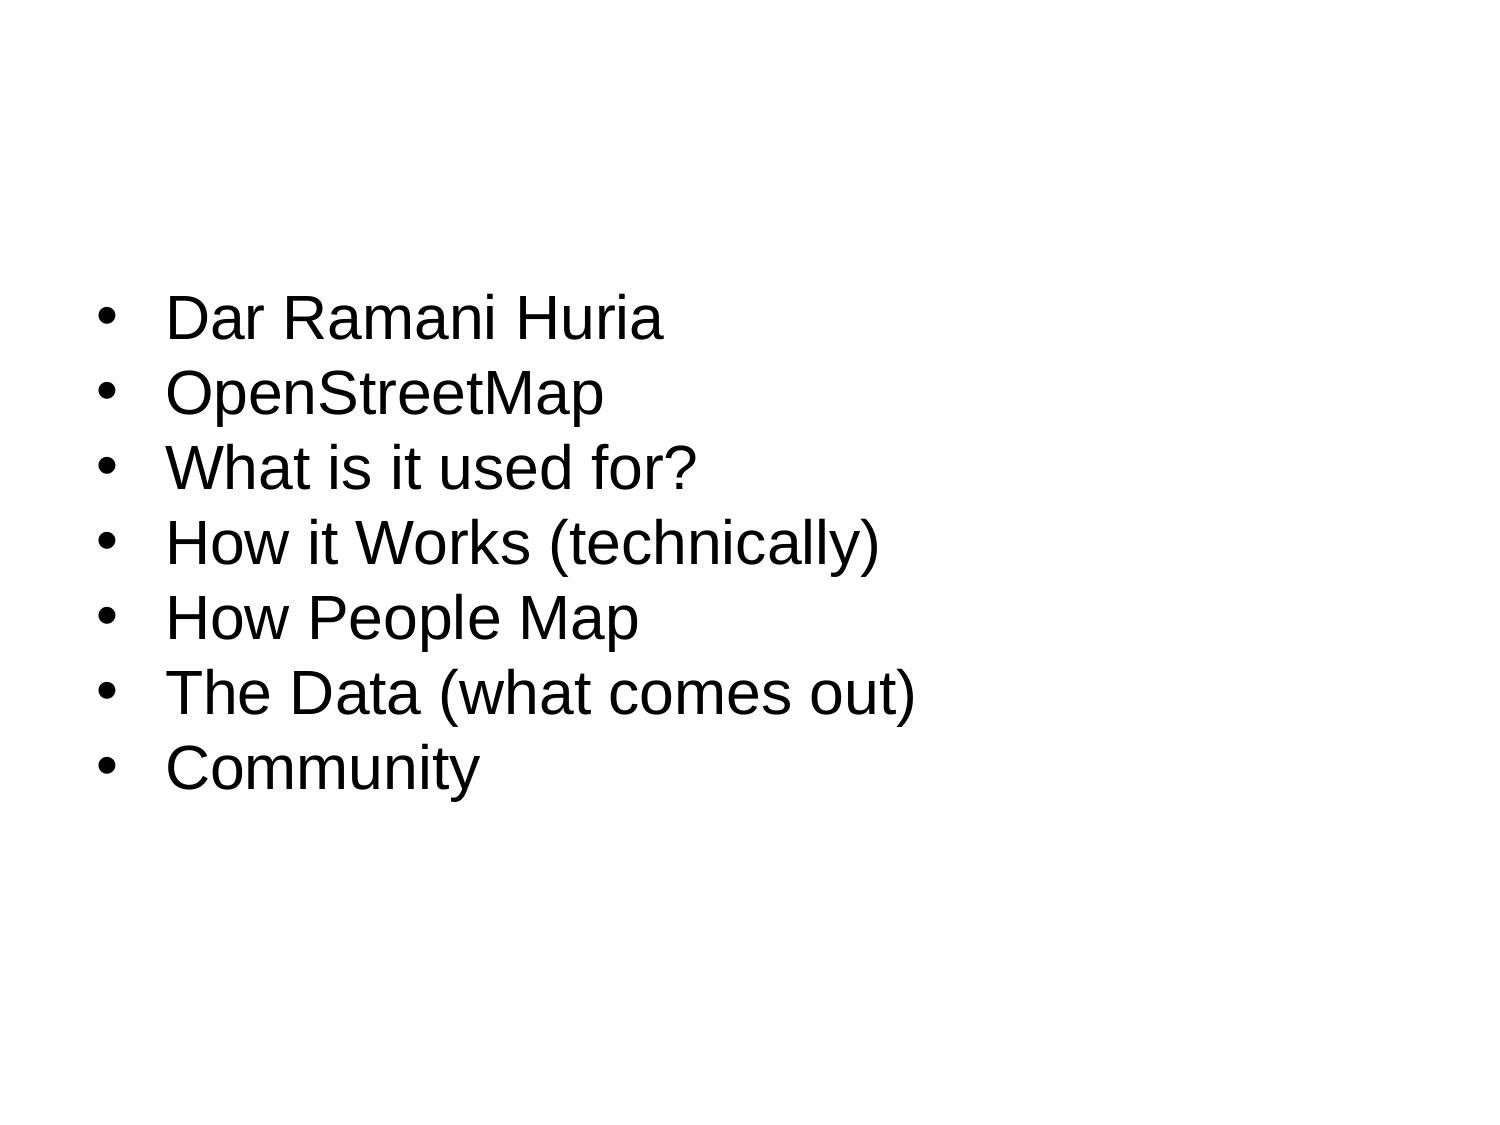

#
Dar Ramani Huria
OpenStreetMap
What is it used for?
How it Works (technically)
How People Map
The Data (what comes out)
Community